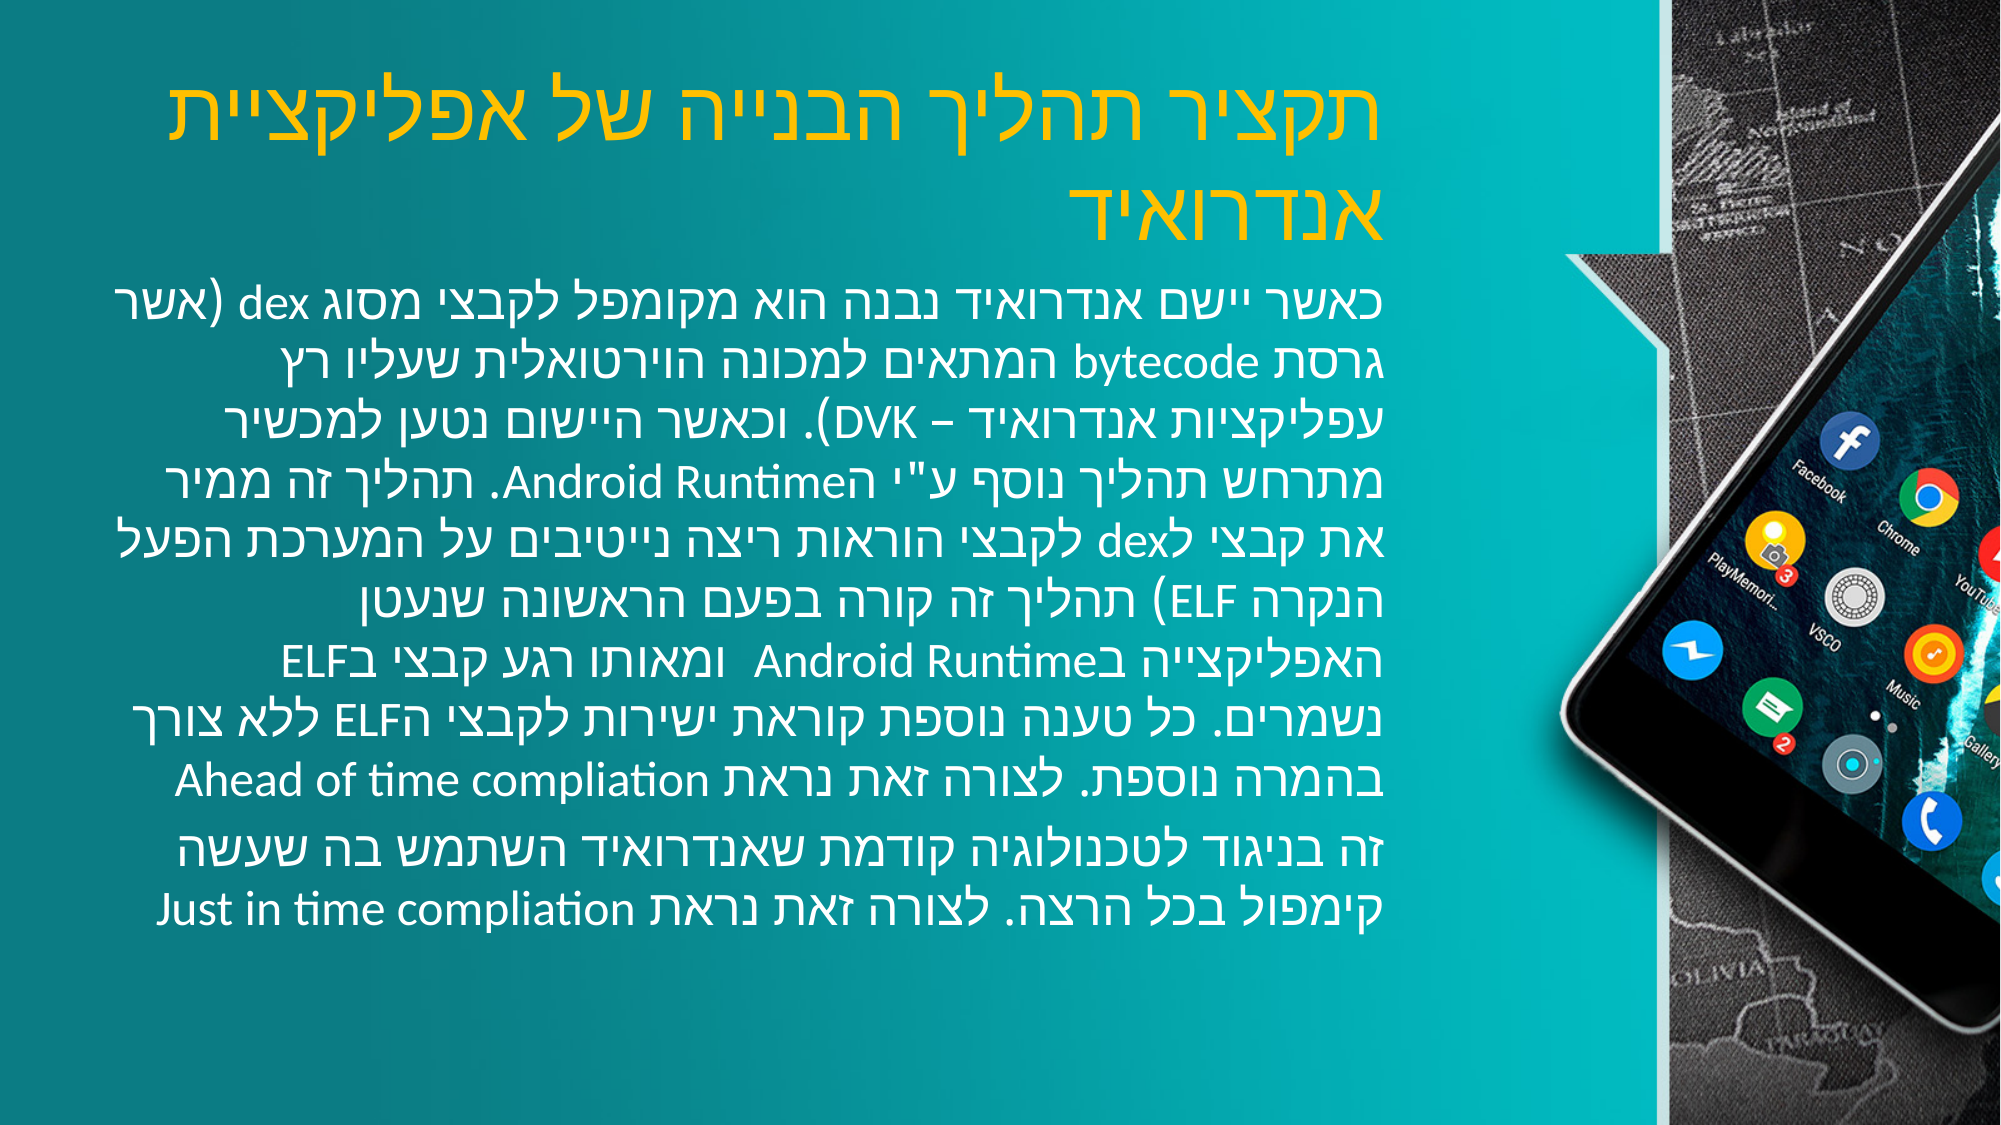

# תקציר תהליך הבנייה של אפליקציית אנדרואיד
כאשר יישם אנדרואיד נבנה הוא מקומפל לקבצי מסוג dex (אשר גרסת bytecode המתאים למכונה הוירטואלית שעליו רץ עפליקציות אנדרואיד – DVK). וכאשר היישום נטען למכשיר מתרחש תהליך נוסף ע"י הAndroid Runtime. תהליך זה ממיר את קבצי לdex לקבצי הוראות ריצה נייטיבים על המערכת הפעל הנקרה ELF) תהליך זה קורה בפעם הראשונה שנעטן האפליקצייה בAndroid Runtime  ומאותו רגע קבצי בELF נשמרים. כל טענה נוספת קוראת ישירות לקבצי הELF ללא צורך בהמרה נוספת. לצורה זאת נראת Ahead of time compliation
זה בניגוד לטכנולוגיה קודמת שאנדרואיד השתמש בה שעשה קימפול בכל הרצה. לצורה זאת נראת Just in time compliation